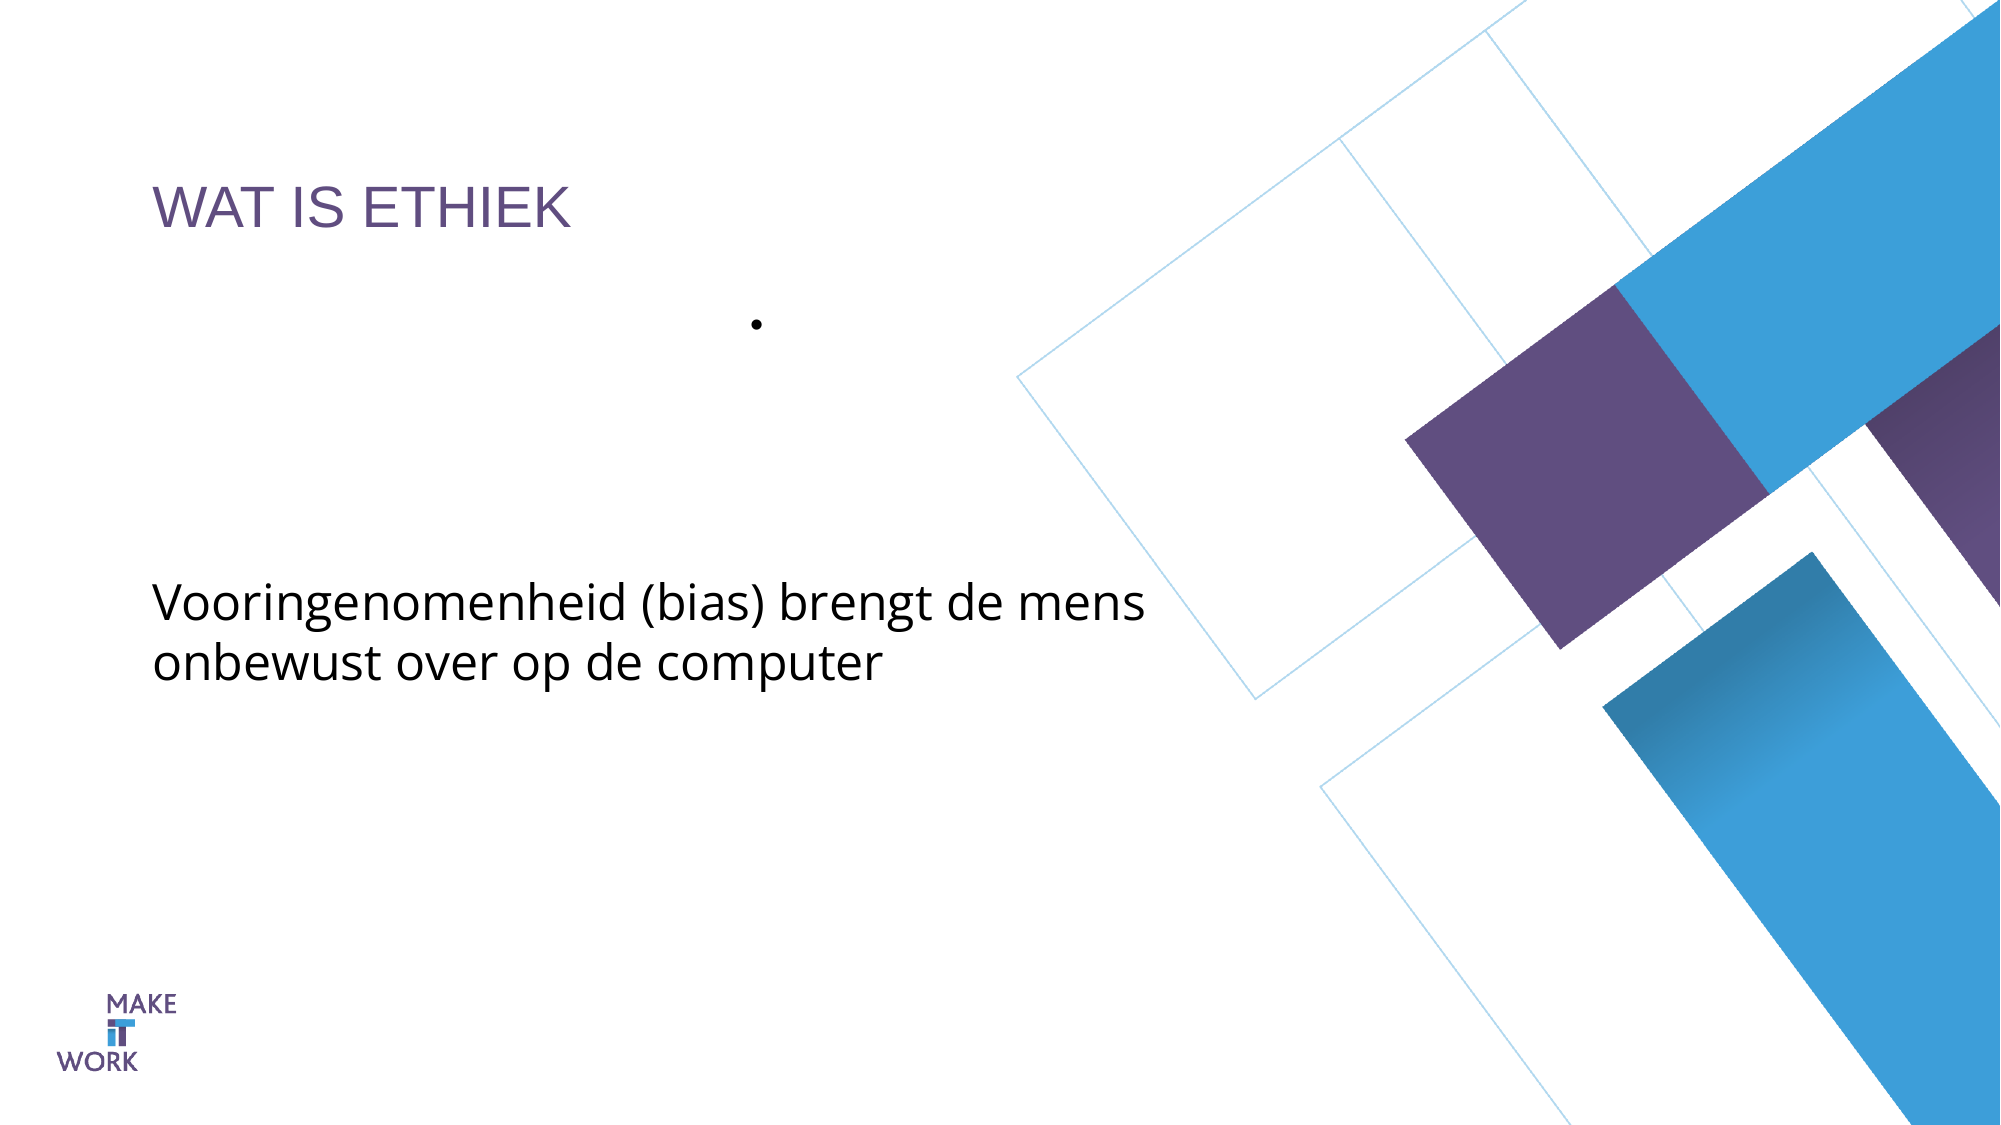

# Wat is ethiek
​

Vooringenomenheid (bias) brengt de mens onbewust over op de computer